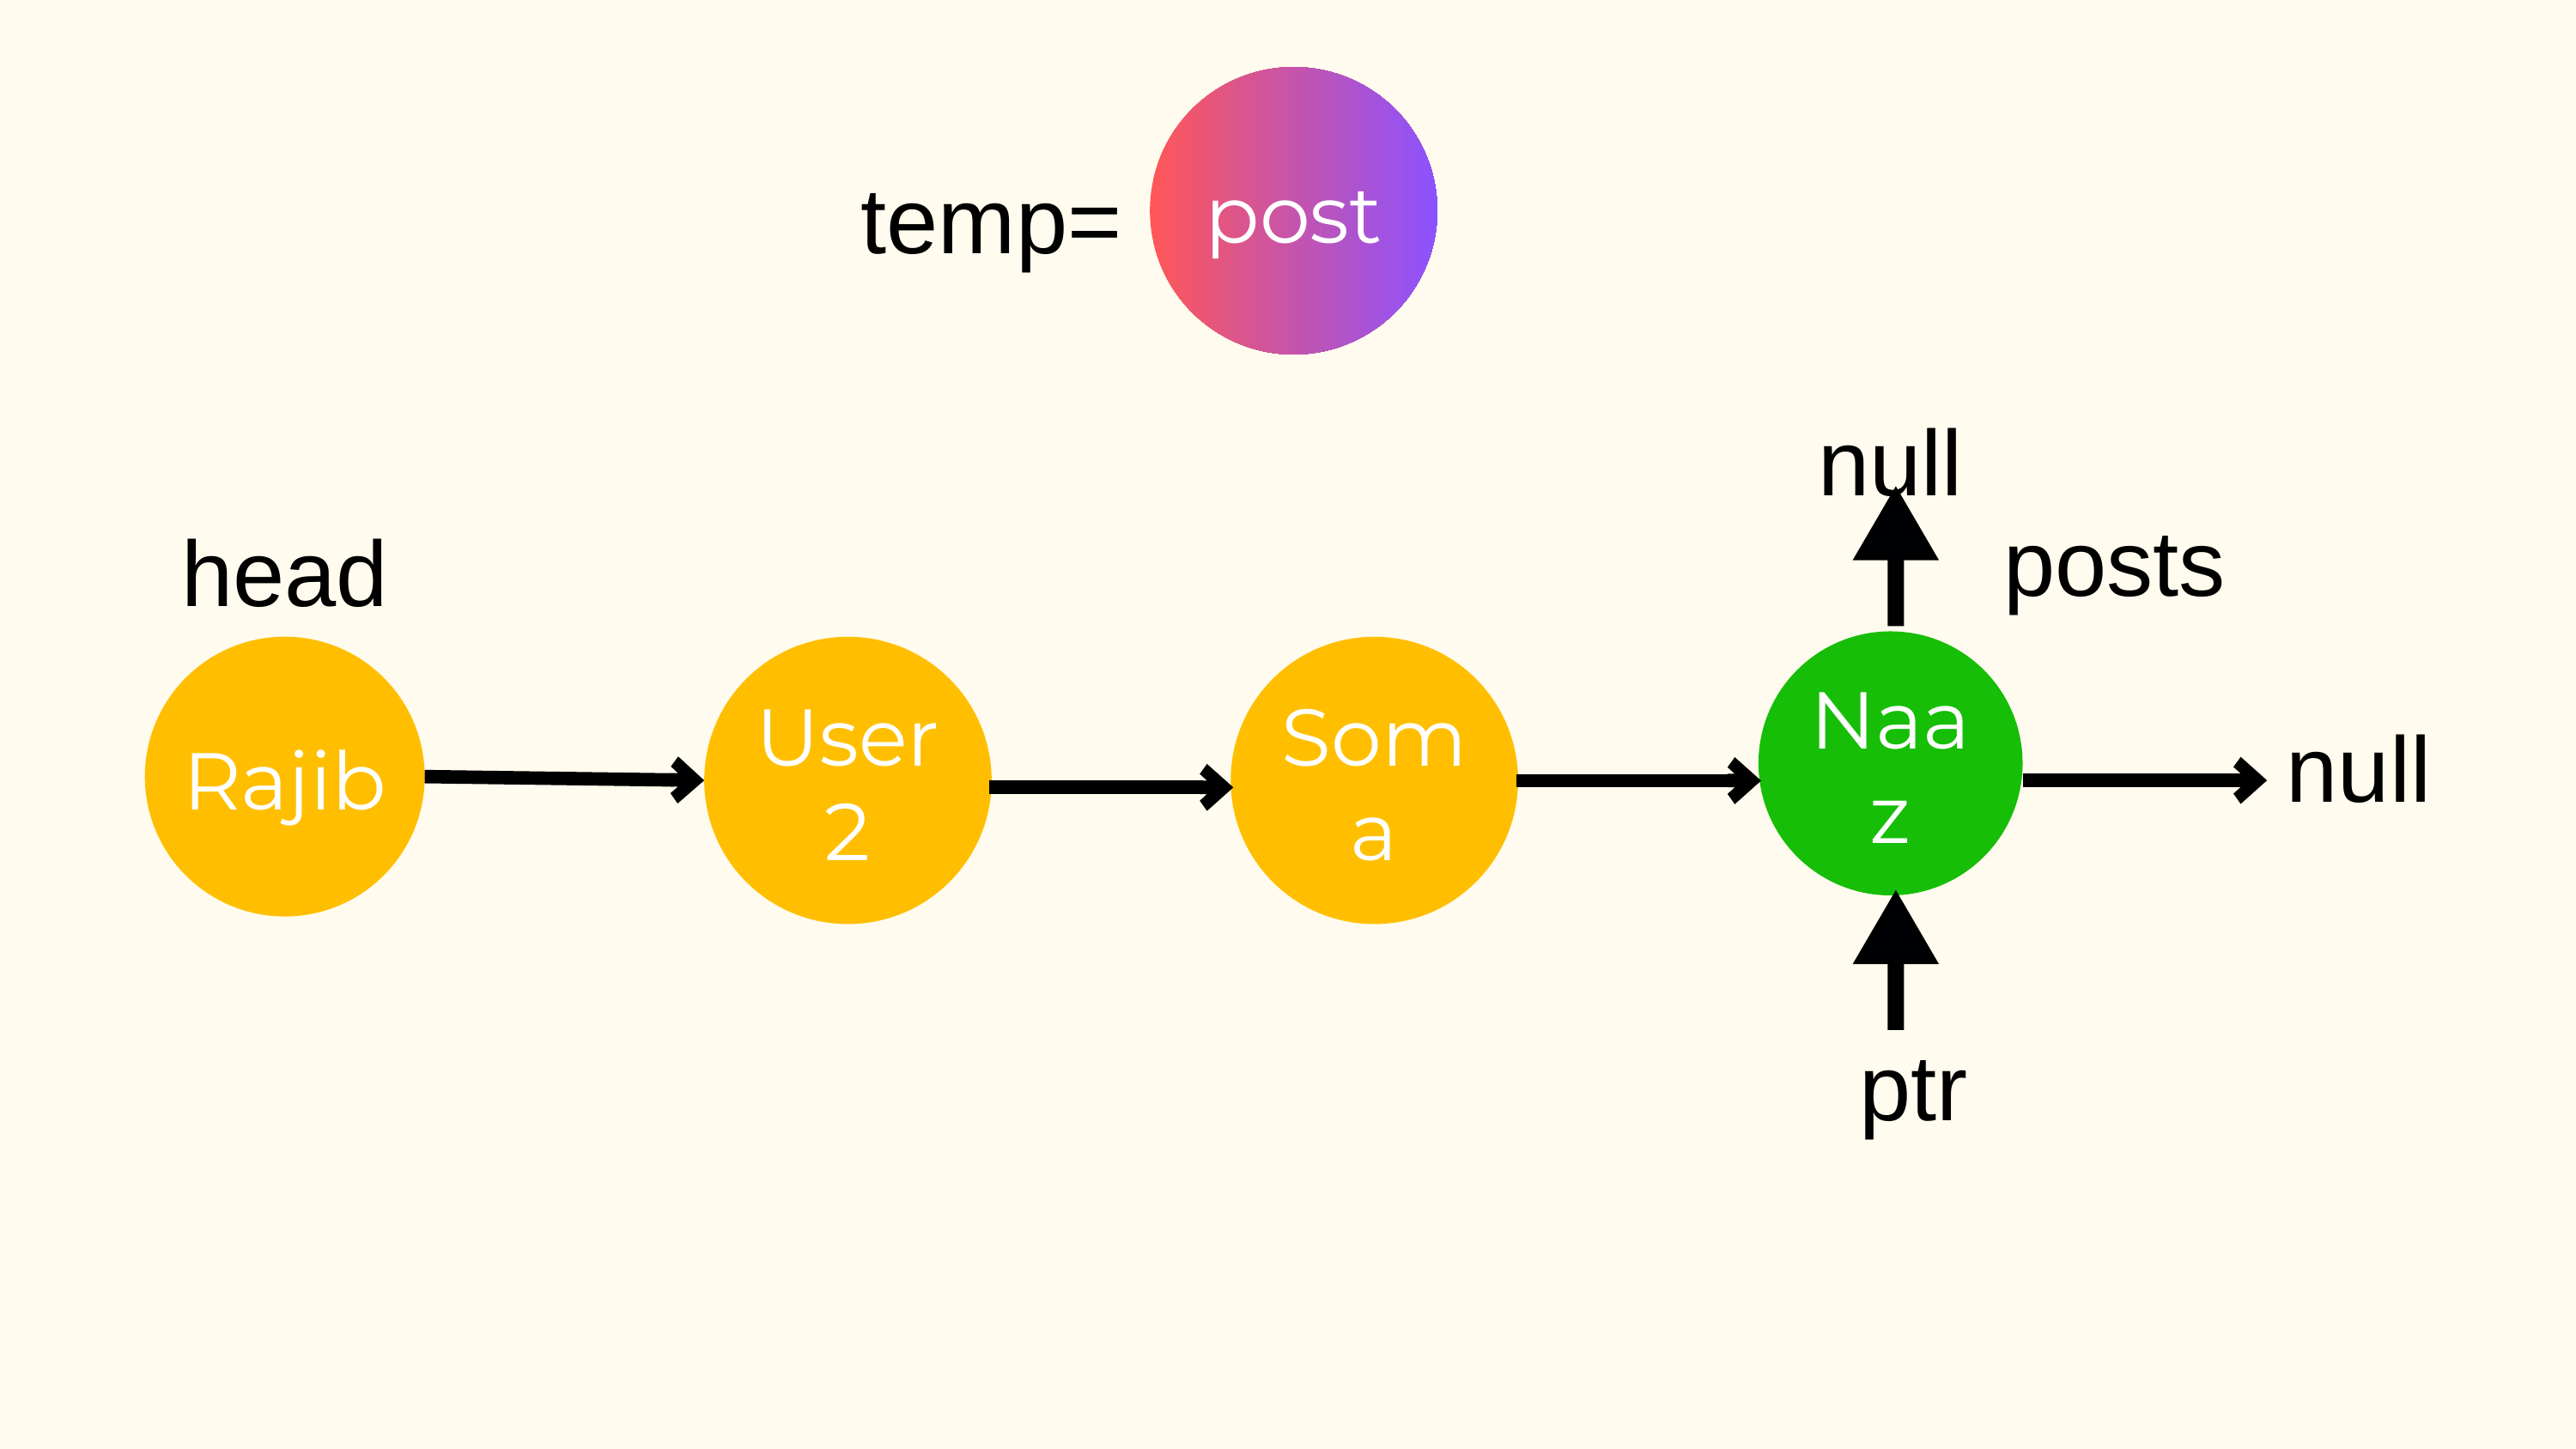

post
temp=
null

posts
head

Naaz

Rajib

Soma

User2
null

ptr